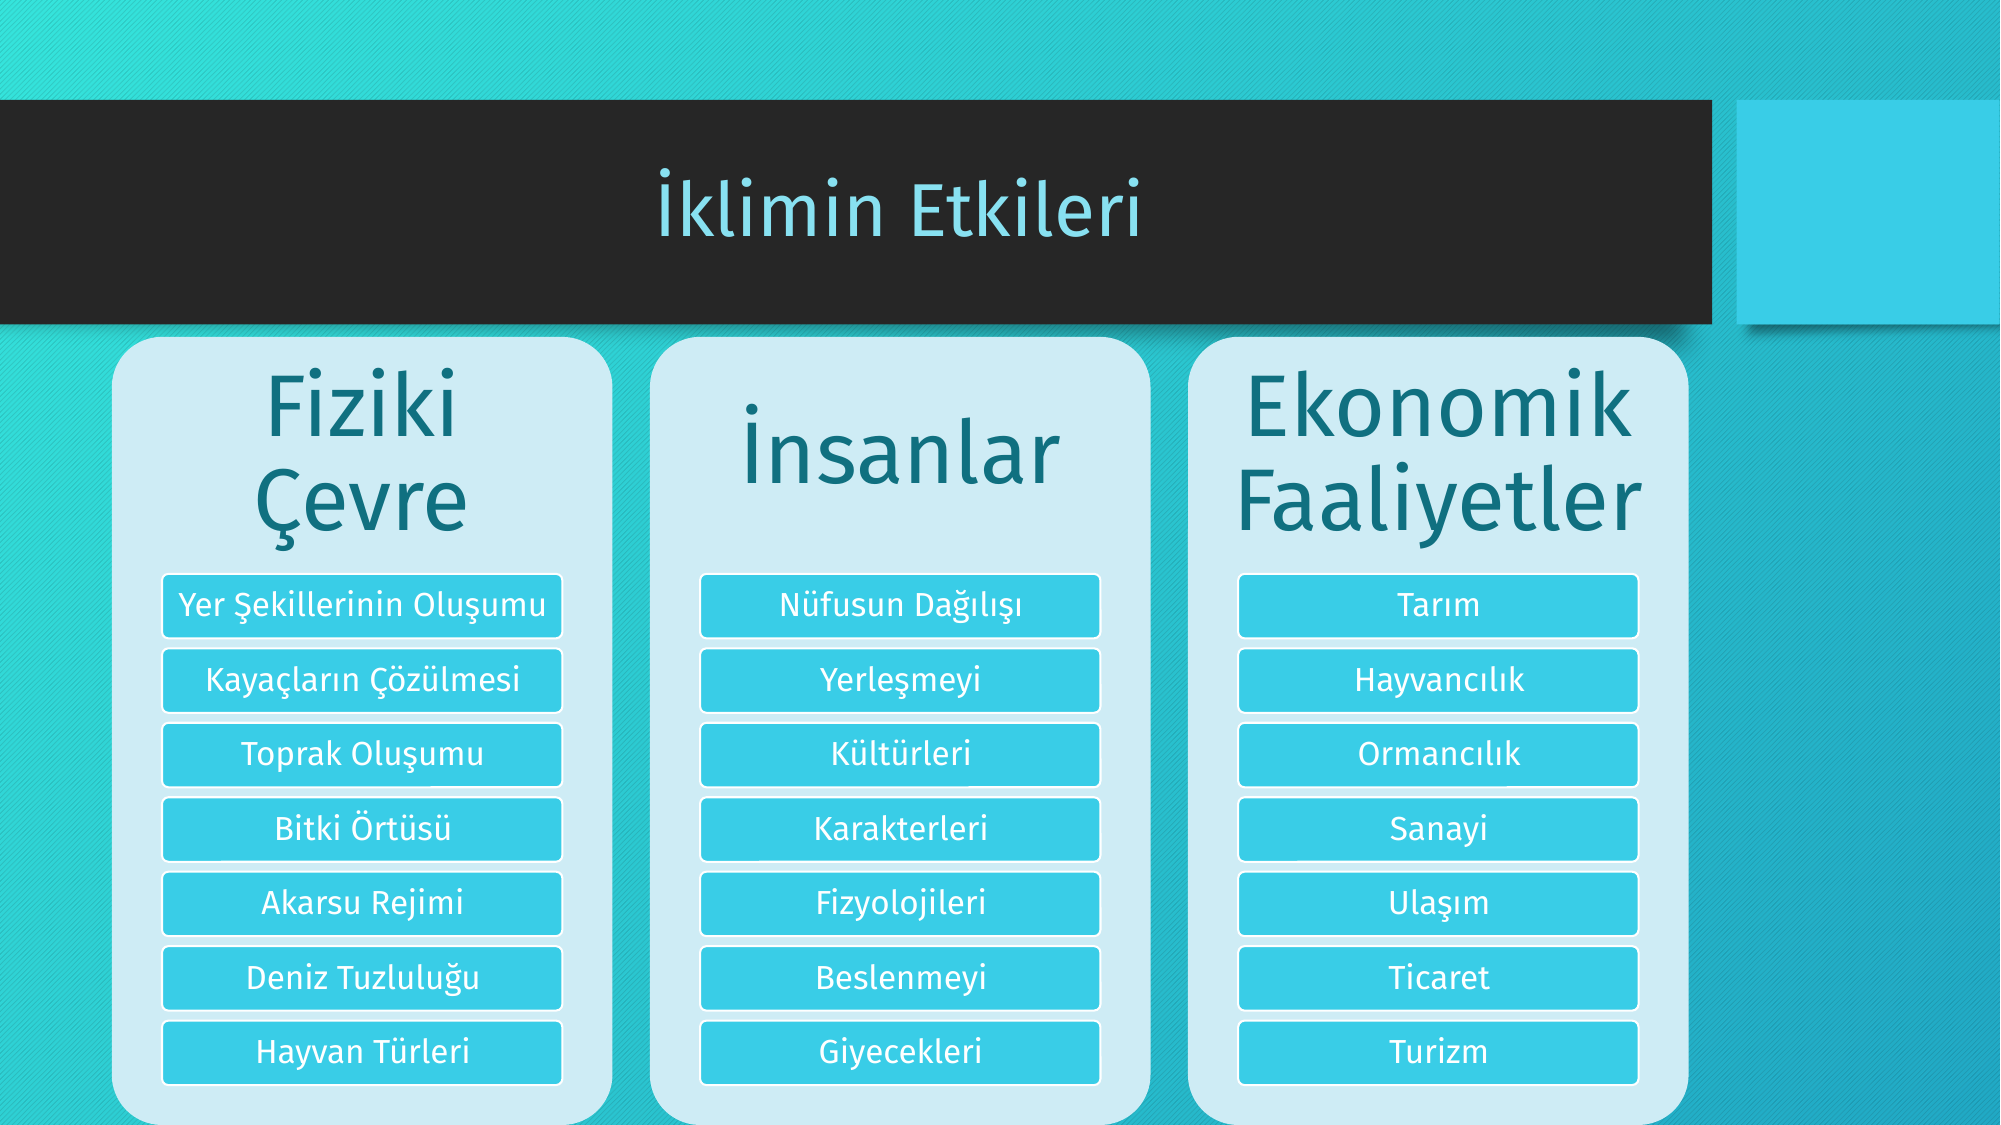

# İklimin Etkileri
Fiziki Çevre
Yer Şekillerinin Oluşumu
Kayaçların Çözülmesi
Toprak Oluşumu
Bitki Örtüsü
Akarsu Rejimi
Deniz Tuzluluğu
Hayvan Türleri
İnsanlar
Nüfusun Dağılışı
Yerleşmeyi
Kültürleri
Karakterleri
Fizyolojileri
Beslenmeyi
Giyecekleri
Ekonomik Faaliyetler
Tarım
Hayvancılık
Ormancılık
Sanayi
Ulaşım
Ticaret
Turizm